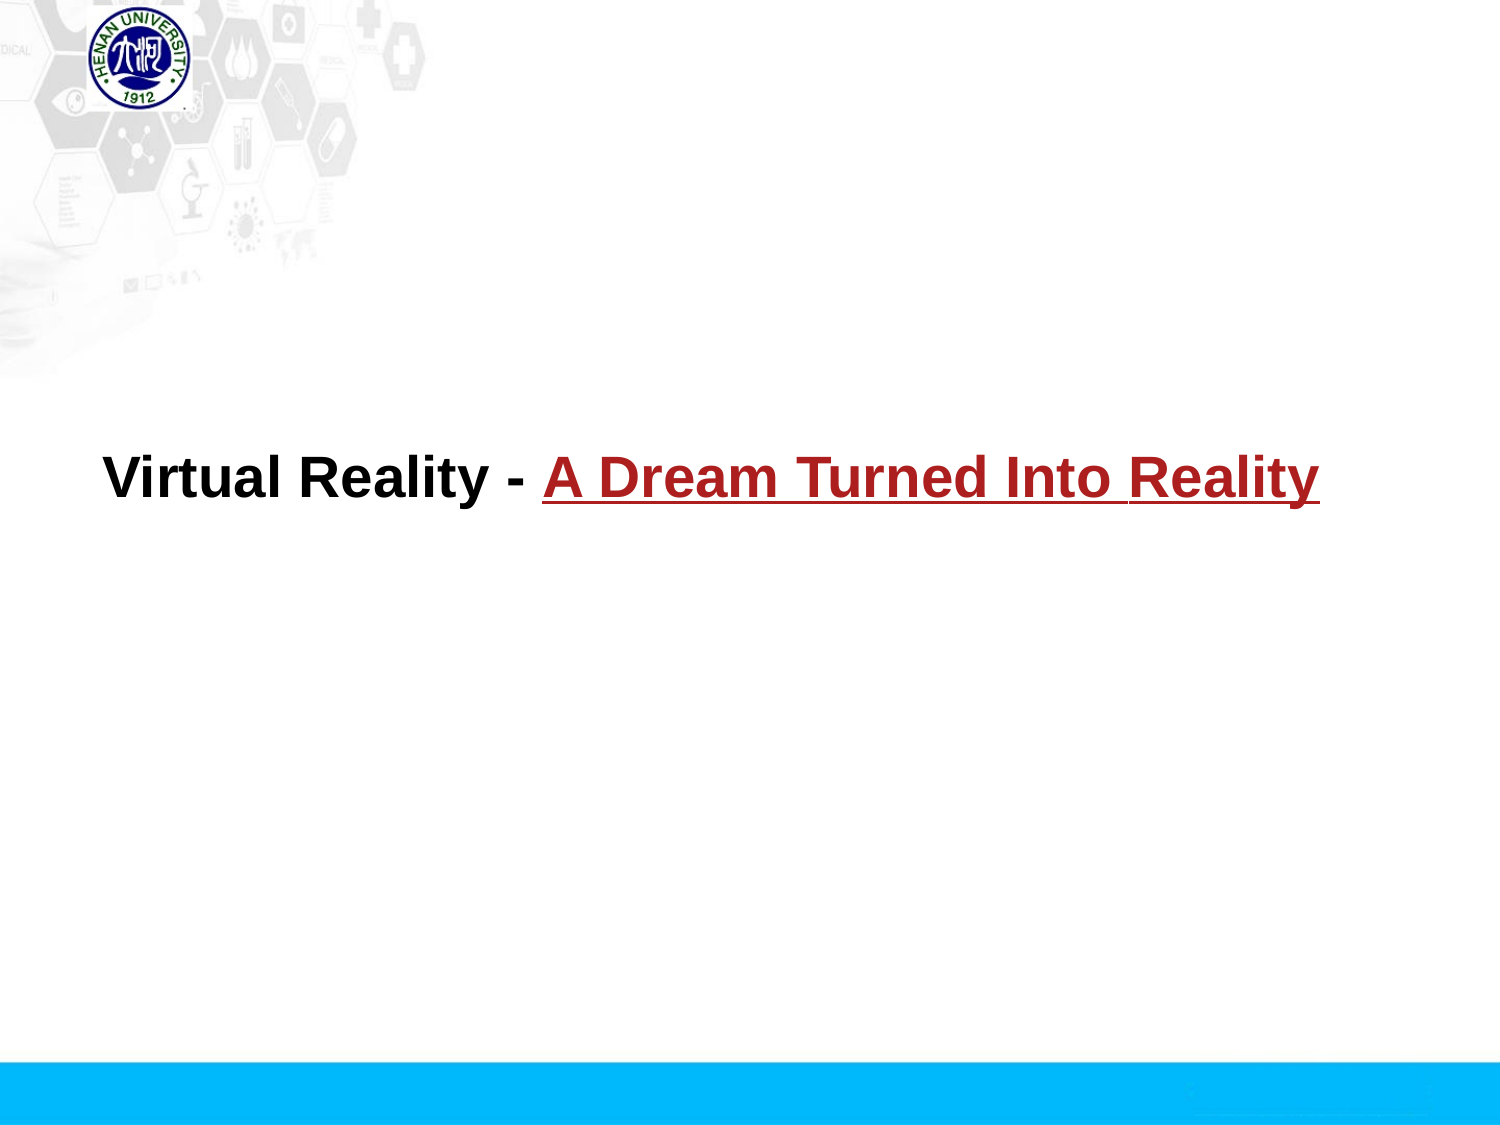

# Virtual Reality - A Dream Turned Into Reality